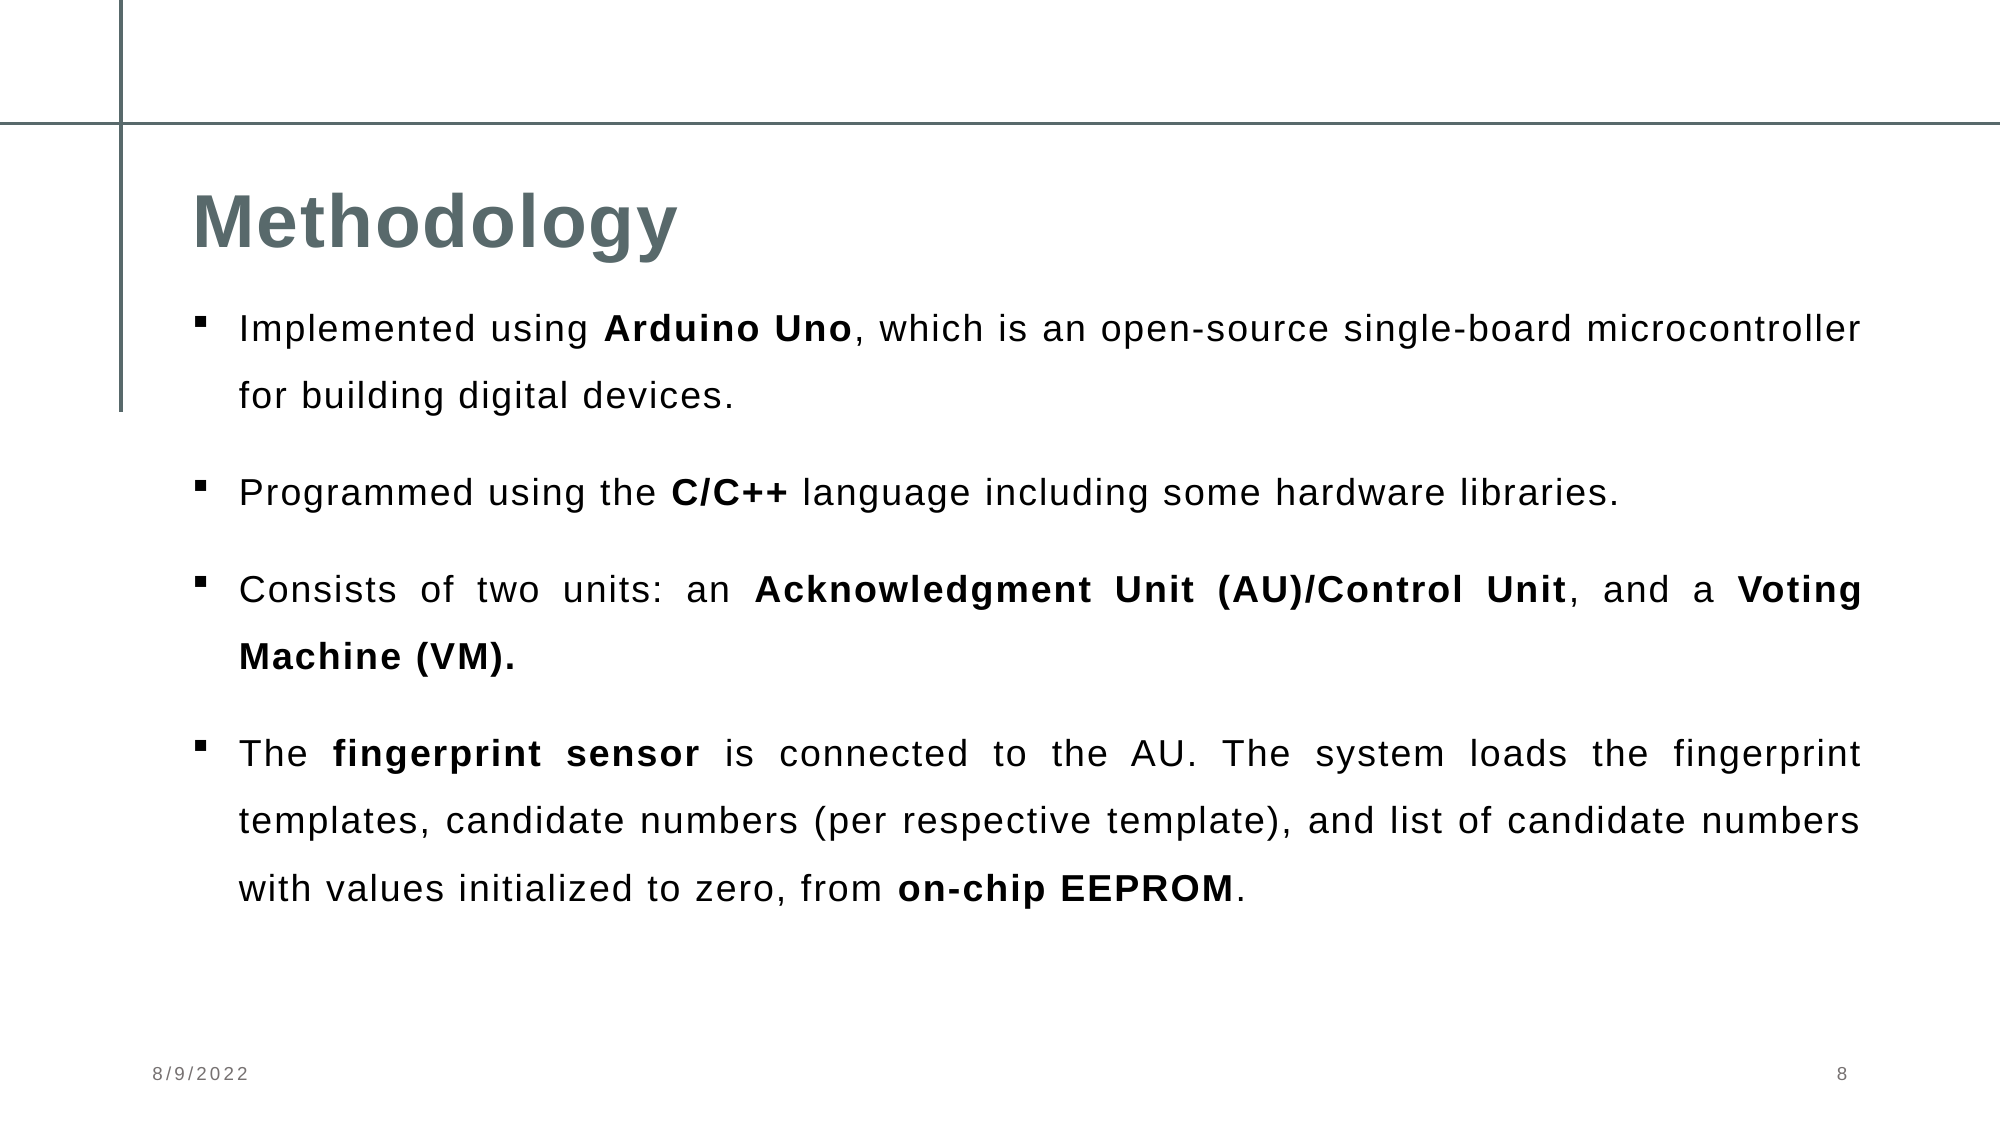

# Methodology
Implemented using Arduino Uno, which is an open-source single-board microcontroller for building digital devices.
Programmed using the C/C++ language including some hardware libraries.
Consists of two units: an Acknowledgment Unit (AU)/Control Unit, and a Voting Machine (VM).
The fingerprint sensor is connected to the AU. The system loads the fingerprint templates, candidate numbers (per respective template), and list of candidate numbers with values initialized to zero, from on-chip EEPROM.

8/9/2022
8